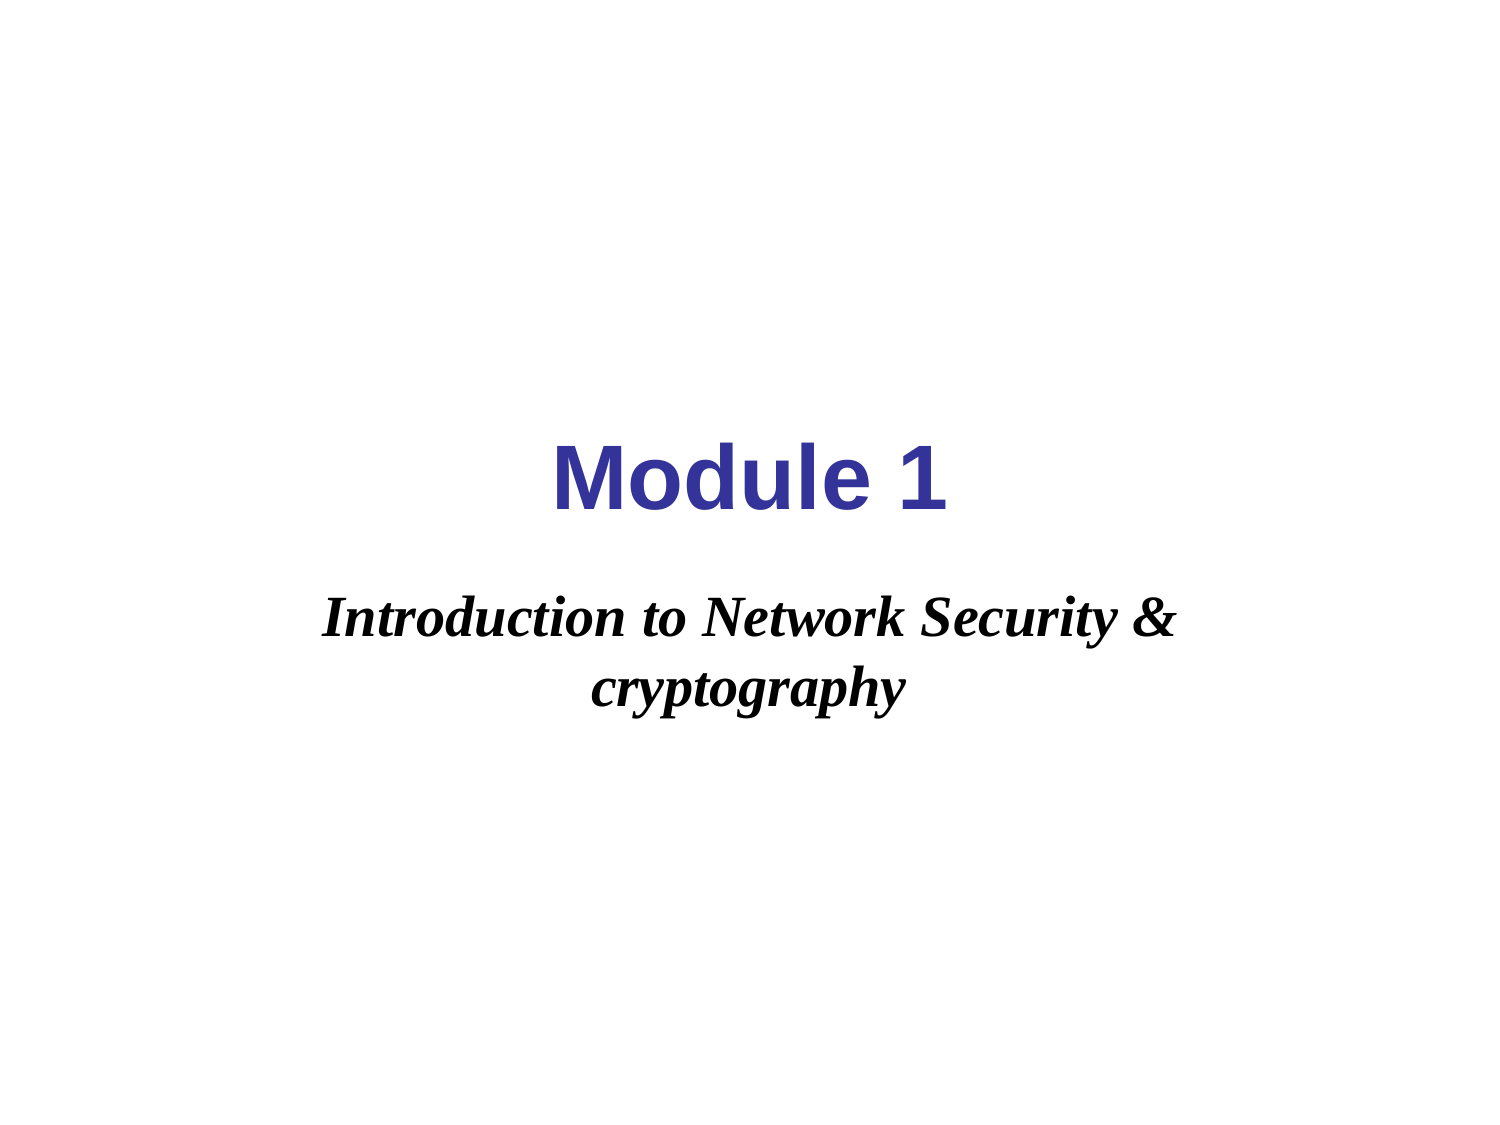

# Module 1
Introduction to Network Security & cryptography